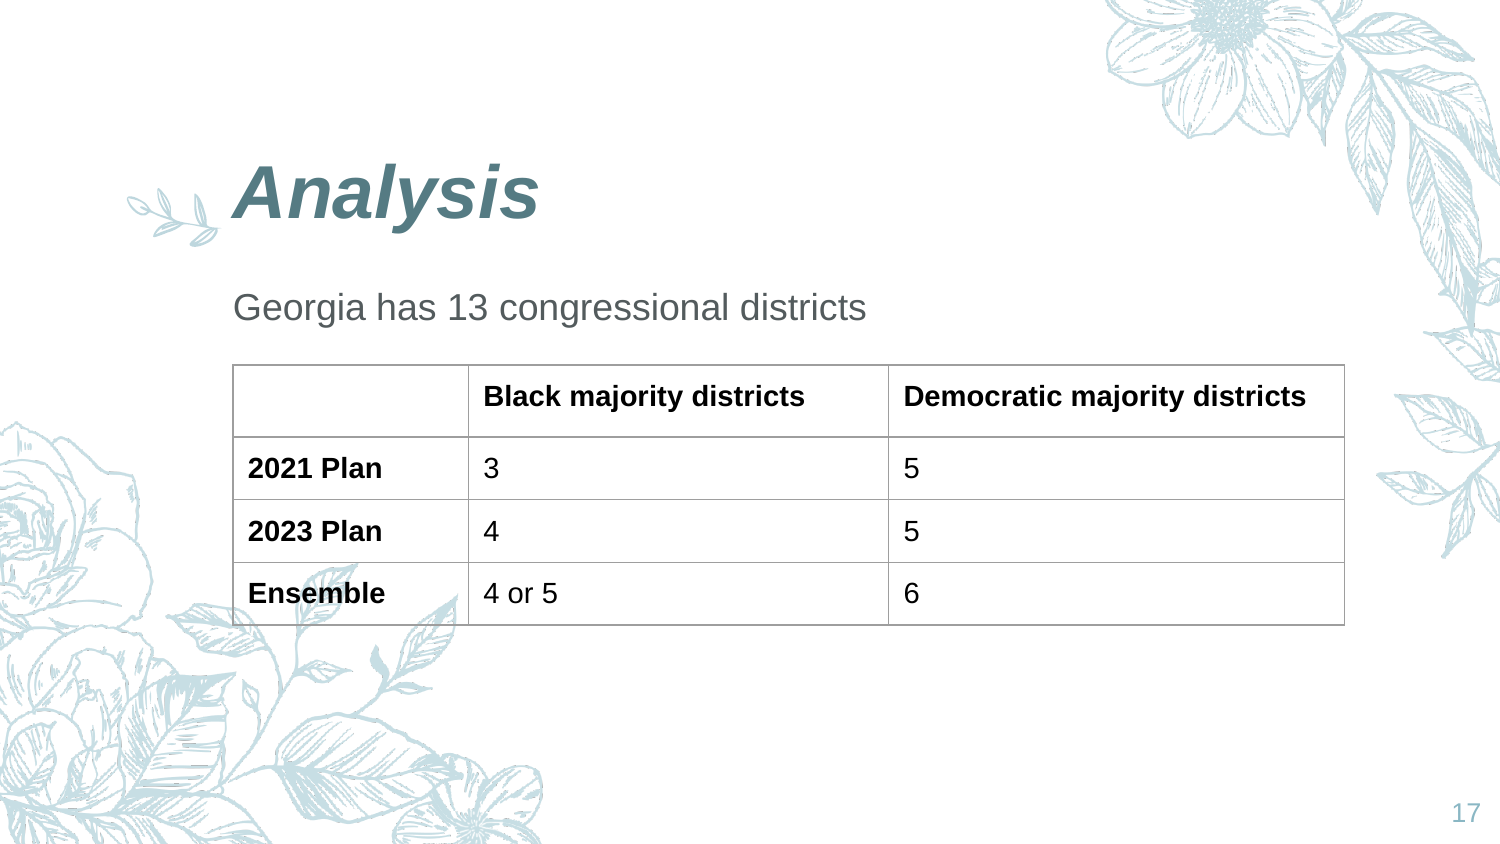

# Analysis
Georgia has 13 congressional districts
|  | Black majority districts | Democratic majority districts |
| --- | --- | --- |
| 2021 Plan | 3 | 5 |
| 2023 Plan | 4 | 5 |
| Ensemble | 4 or 5 | 6 |
17